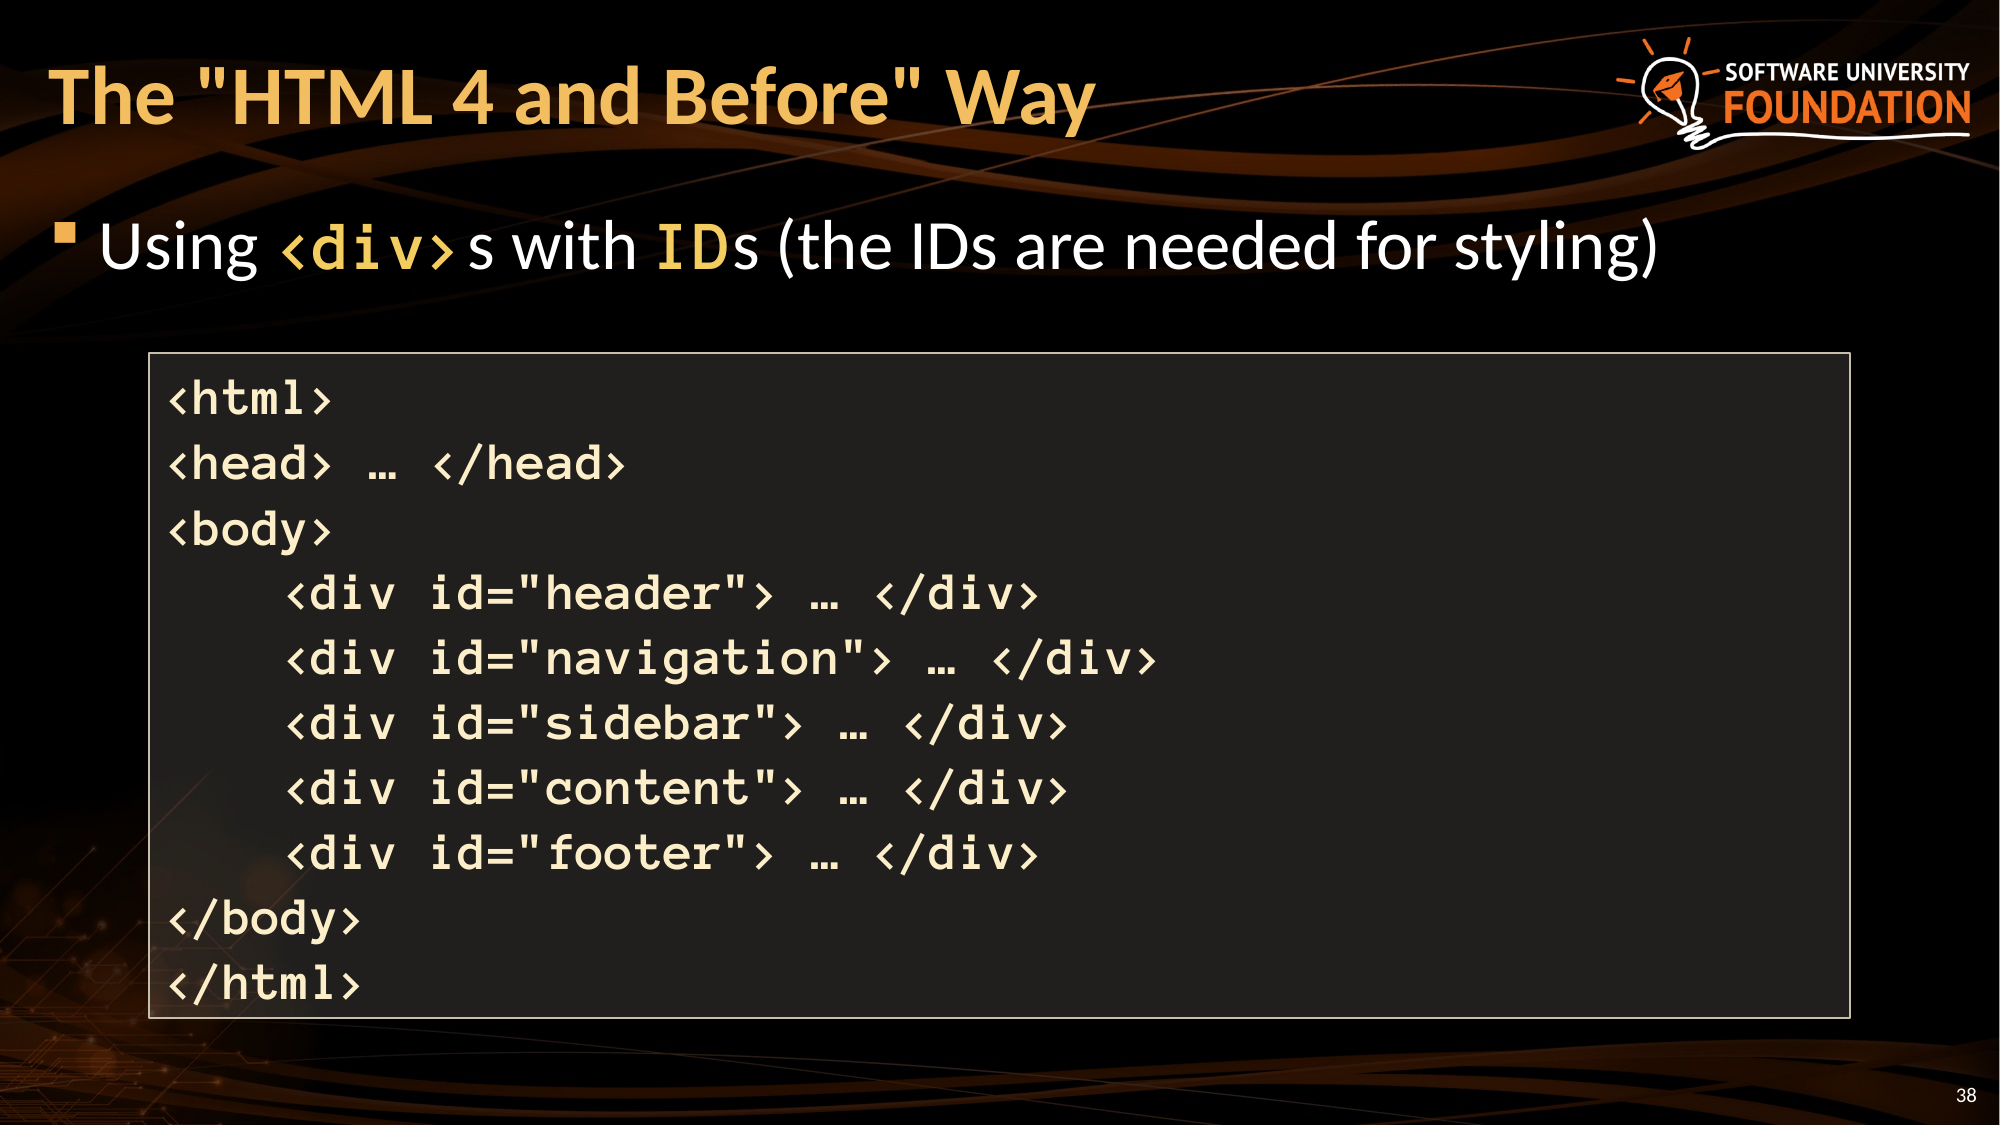

# The "HTML 4 and Before" Way
Using <div>s with IDs (the IDs are needed for styling)
<html>
<head> … </head>
<body>
    <div id="header"> … </div>
    <div id="navigation"> … </div>
    <div id="sidebar"> … </div>
    <div id="content"> … </div>
    <div id="footer"> … </div>
</body>
</html>
38